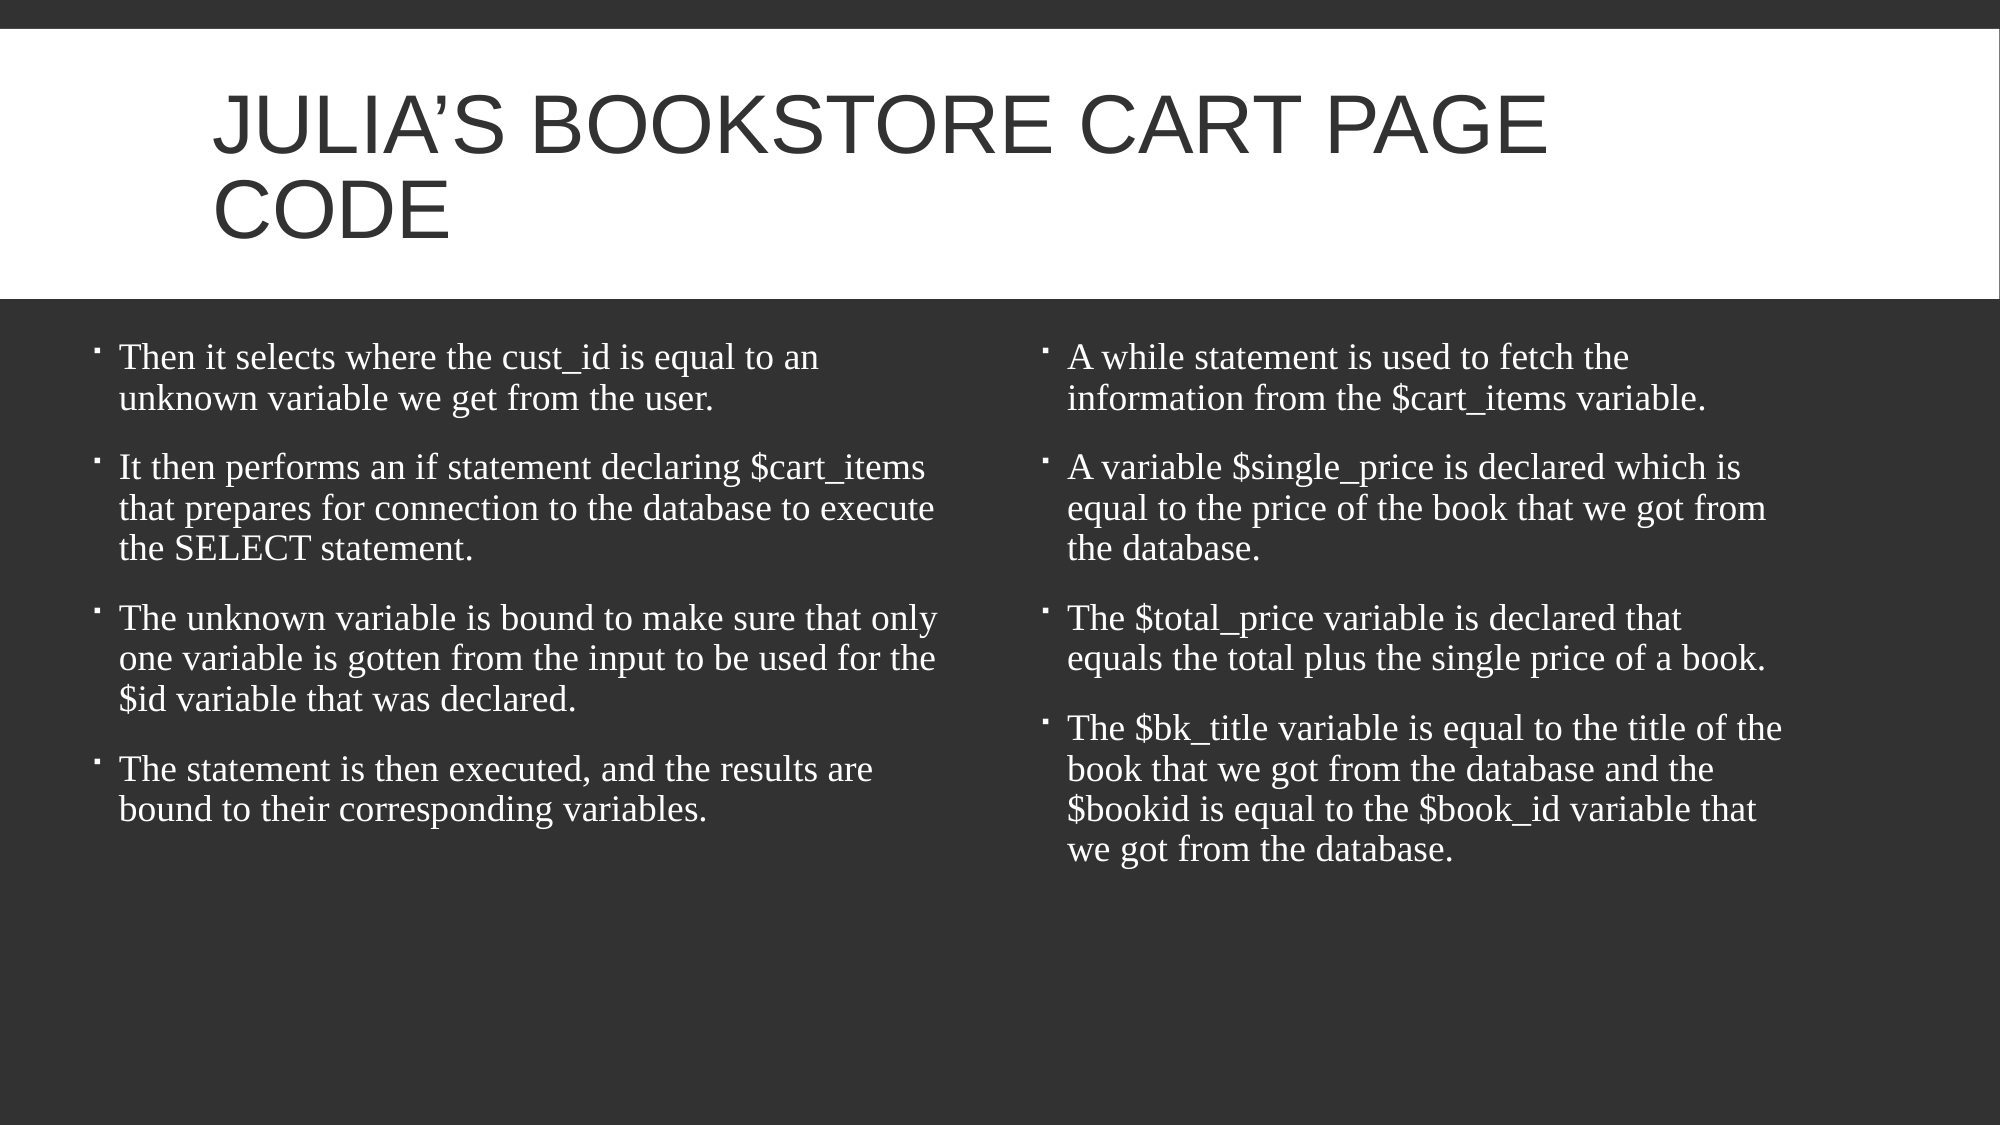

# Julia’s Bookstore Cart page code
Then it selects where the cust_id is equal to an unknown variable we get from the user.
It then performs an if statement declaring $cart_items that prepares for connection to the database to execute the SELECT statement.
The unknown variable is bound to make sure that only one variable is gotten from the input to be used for the $id variable that was declared.
The statement is then executed, and the results are bound to their corresponding variables.

A while statement is used to fetch the information from the $cart_items variable.
A variable $single_price is declared which is equal to the price of the book that we got from the database.
The $total_price variable is declared that equals the total plus the single price of a book.
The $bk_title variable is equal to the title of the book that we got from the database and the $bookid is equal to the $book_id variable that we got from the database.